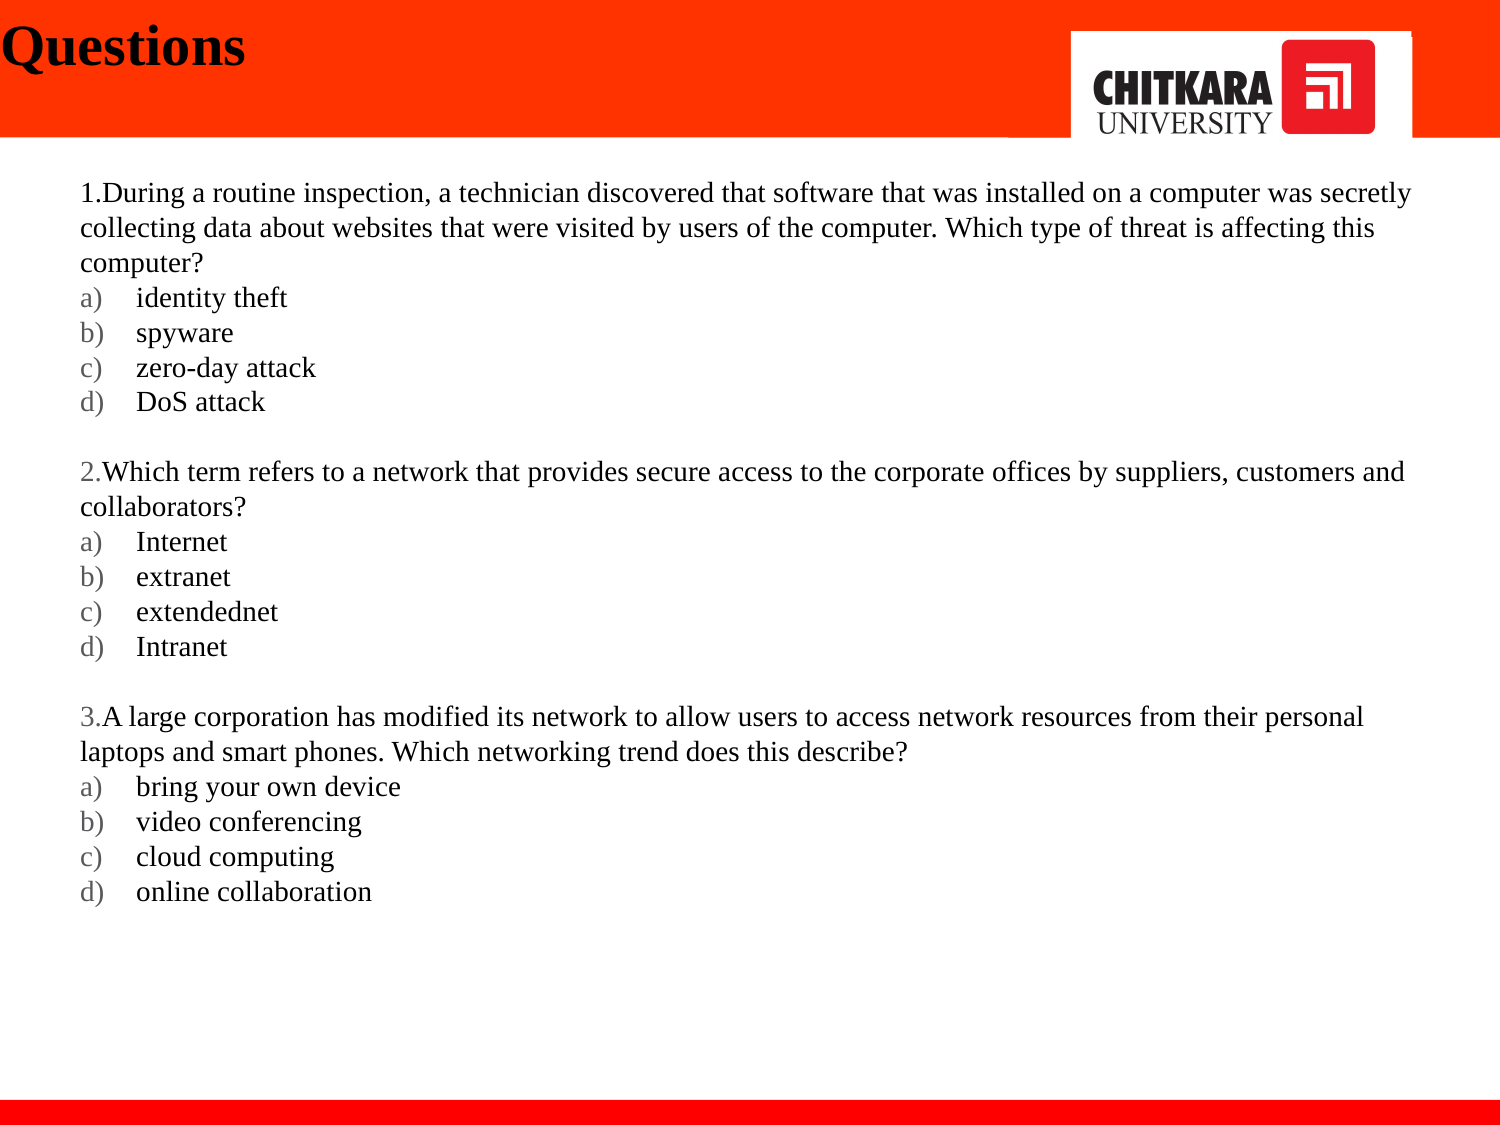

# Questions
1.During a routine inspection, a technician discovered that software that was installed on a computer was secretly collecting data about websites that were visited by users of the computer. Which type of threat is affecting this computer?
identity theft
spyware
zero-day attack
DoS attack​

Which term refers to a network that provides secure access to the corporate offices by suppliers, customers and collaborators?
Internet
extranet
extendednet
Intranet

A large corporation has modified its network to allow users to access network resources from their personal laptops and smart phones. Which networking trend does this describe?
bring your own device
video conferencing
cloud computing
online collaboration